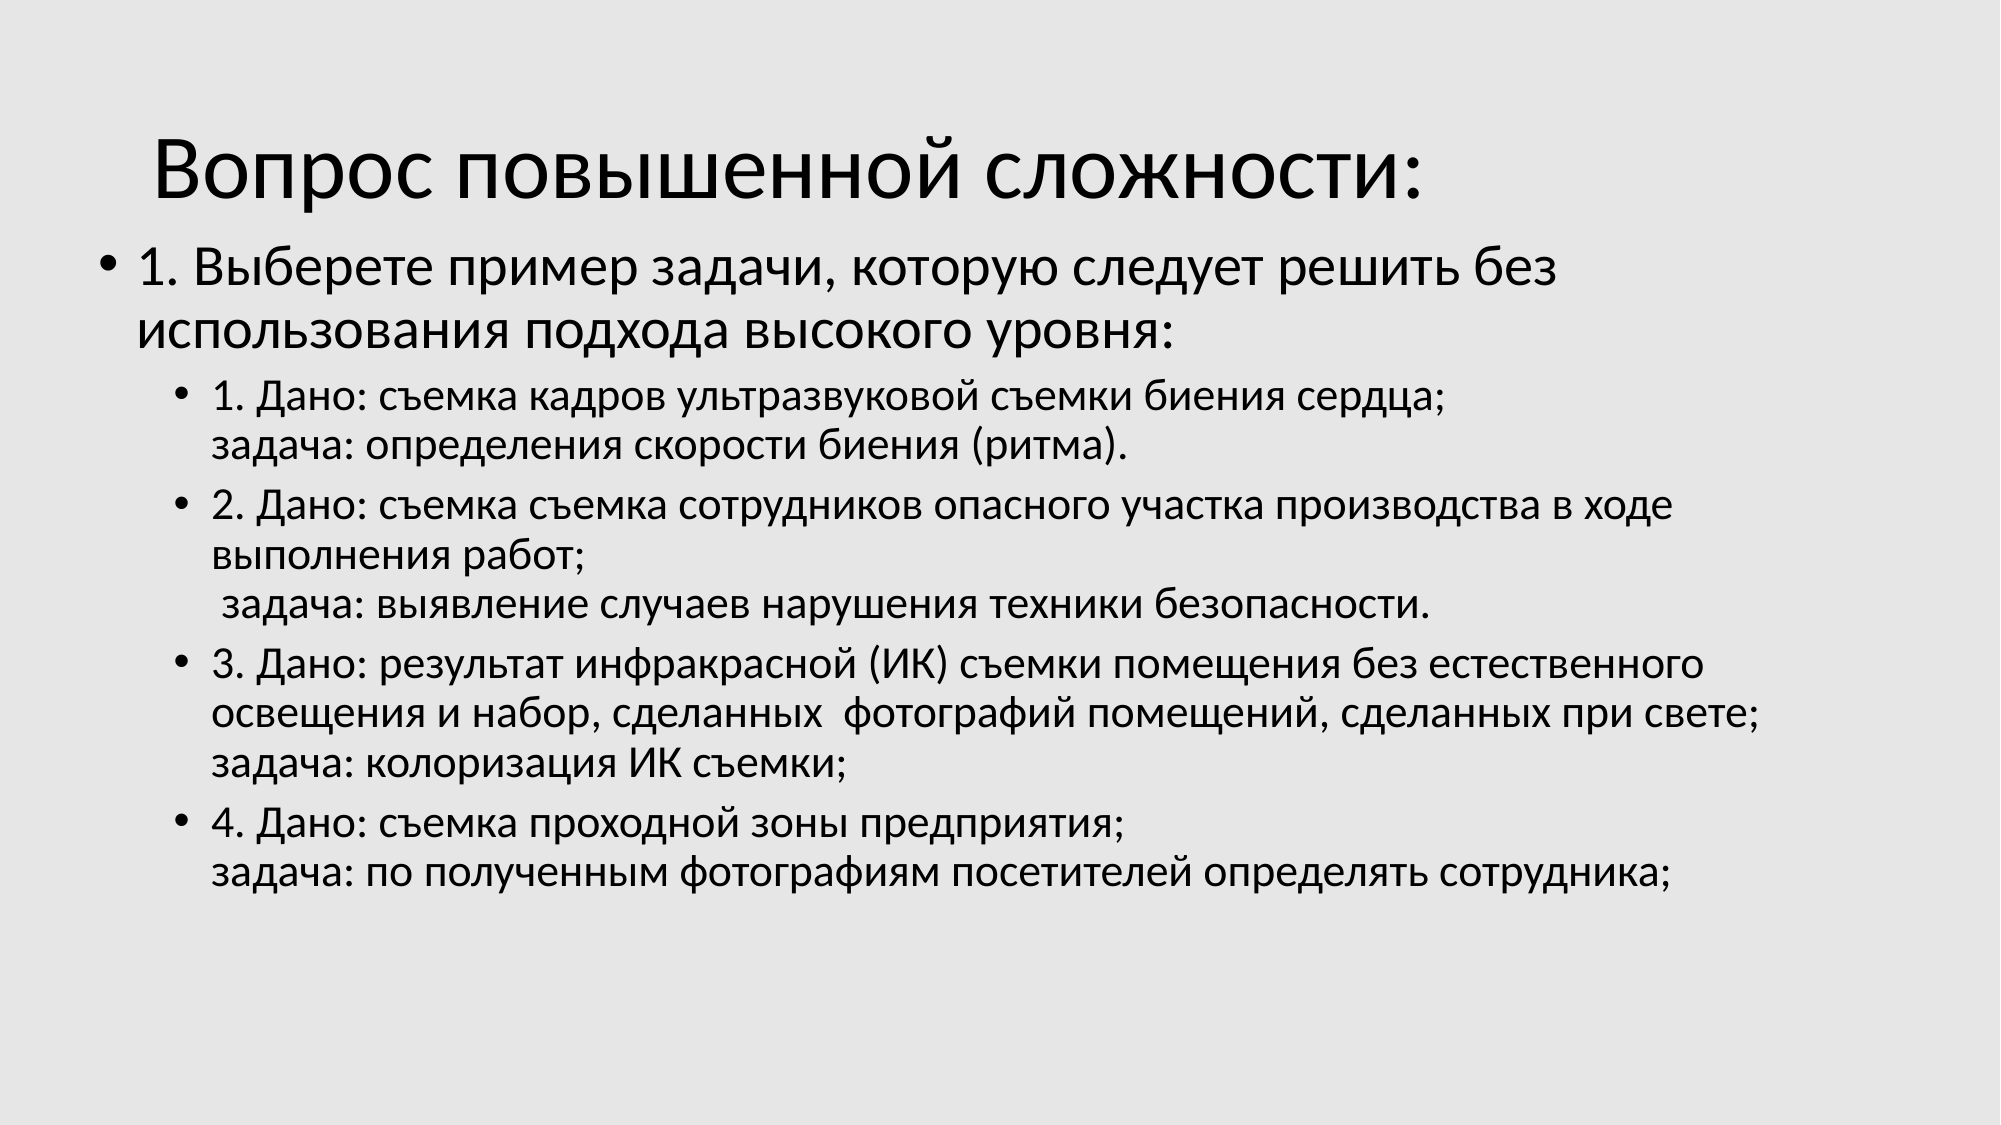

# Вопрос повышенной сложности:
1. Выберете пример задачи, которую следует решить без использования подхода высокого уровня:
1. Дано: съемка кадров ультразвуковой съемки биения сердца;
задача: определения скорости биения (ритма).
2. Дано: съемка съемка сотрудников опасного участка производства в ходе выполнения работ;
 задача: выявление случаев нарушения техники безопасности.
3. Дано: результат инфракрасной (ИК) съемки помещения без естественного освещения и набор, сделанных  фотографий помещений, сделанных при свете;
задача: колоризация ИК съемки;
4. Дано: съемка проходной зоны предприятия;
задача: по полученным фотографиям посетителей определять сотрудника;